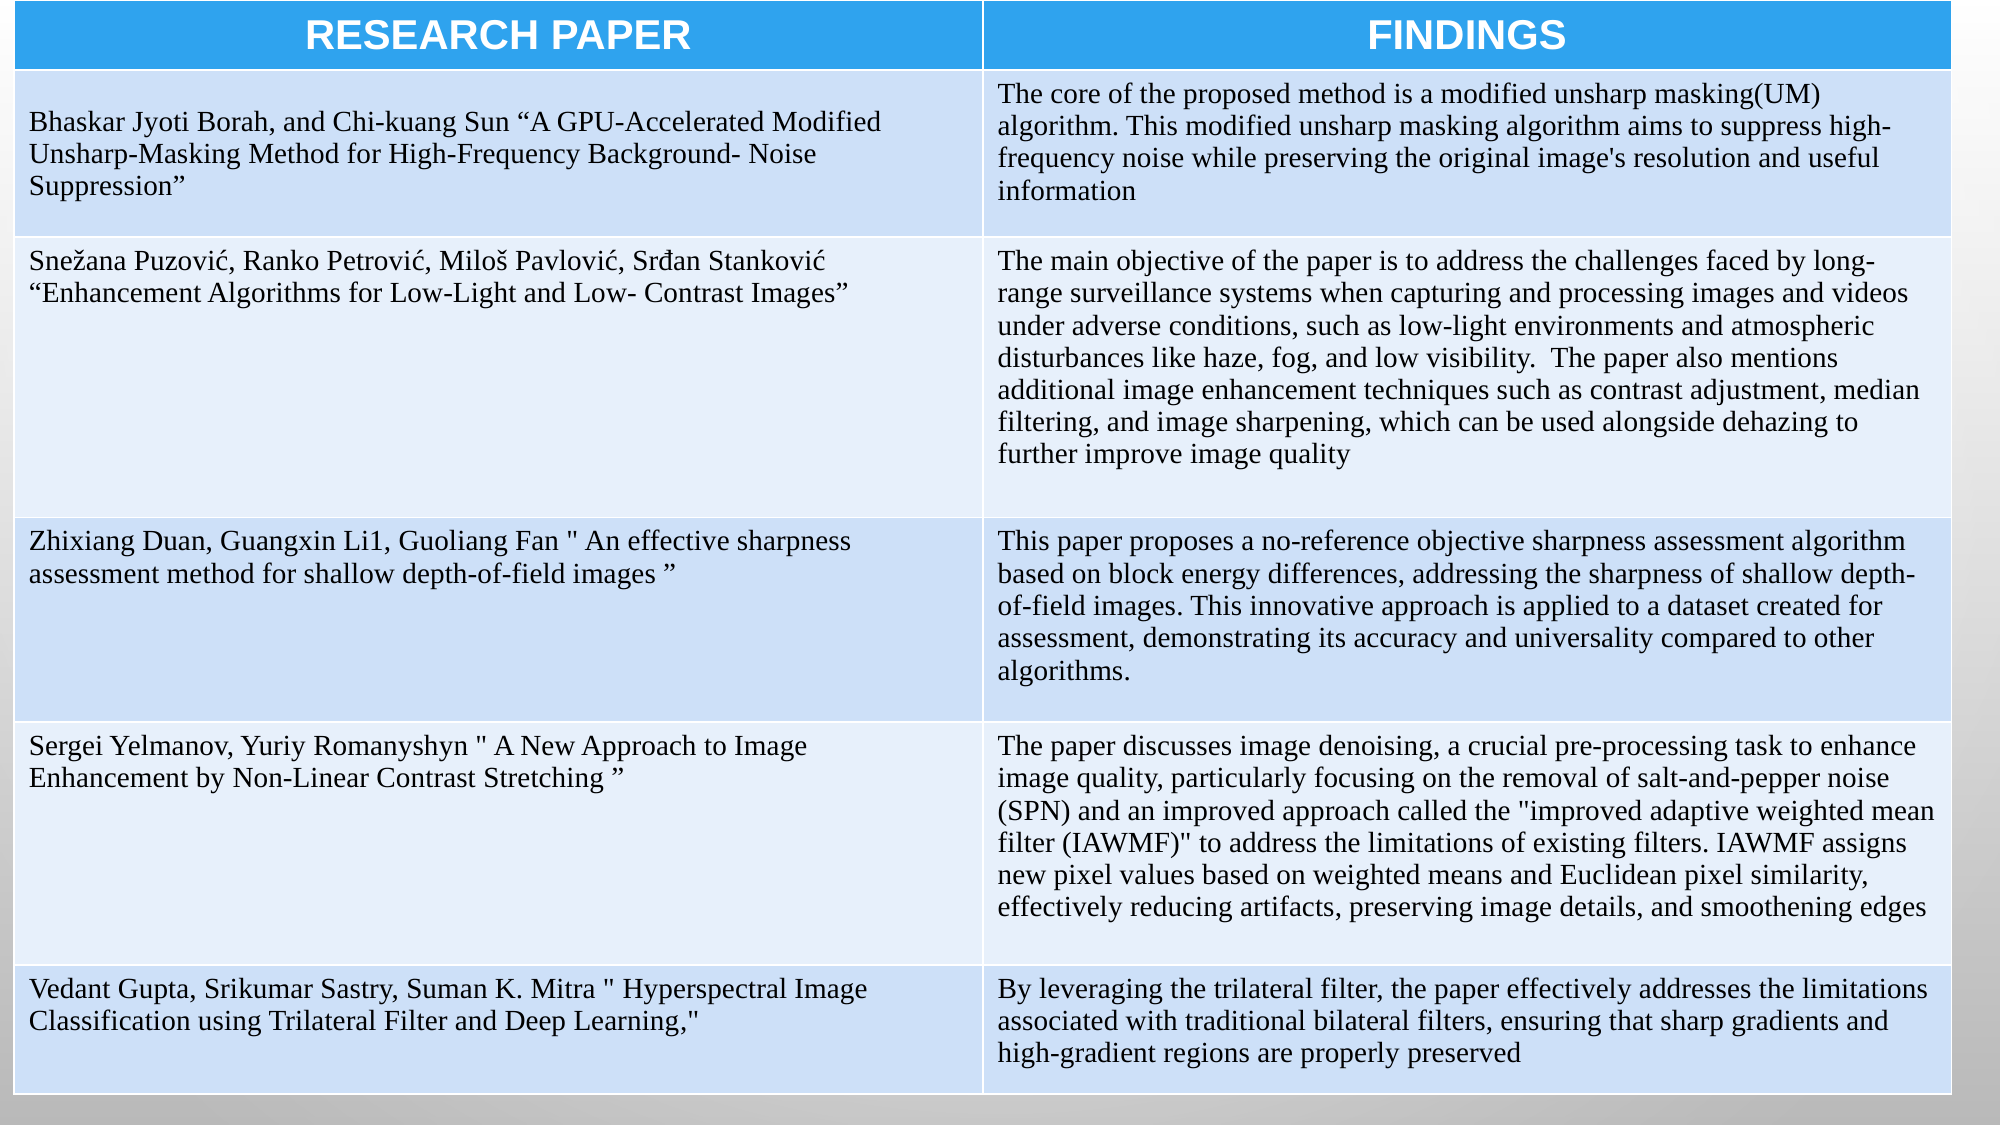

| RESEARCH PAPER | FINDINGS |
| --- | --- |
| Bhaskar Jyoti Borah, and Chi-kuang Sun “A GPU-Accelerated Modified Unsharp-Masking Method for High-Frequency Background- Noise Suppression” | The core of the proposed method is a modified unsharp masking(UM) algorithm. This modified unsharp masking algorithm aims to suppress high-frequency noise while preserving the original image's resolution and useful information |
| Snežana Puzović, Ranko Petrović, Miloš Pavlović, Srđan Stanković “Enhancement Algorithms for Low-Light and Low- Contrast Images” | The main objective of the paper is to address the challenges faced by long-range surveillance systems when capturing and processing images and videos under adverse conditions, such as low-light environments and atmospheric disturbances like haze, fog, and low visibility. The paper also mentions additional image enhancement techniques such as contrast adjustment, median filtering, and image sharpening, which can be used alongside dehazing to further improve image quality |
| Zhixiang Duan, Guangxin Li1, Guoliang Fan " An effective sharpness assessment method for shallow depth-of-field images ” | This paper proposes a no-reference objective sharpness assessment algorithm based on block energy differences, addressing the sharpness of shallow depth-of-field images. This innovative approach is applied to a dataset created for assessment, demonstrating its accuracy and universality compared to other algorithms. |
| Sergei Yelmanov, Yuriy Romanyshyn " A New Approach to Image Enhancement by Non-Linear Contrast Stretching ” | The paper discusses image denoising, a crucial pre-processing task to enhance image quality, particularly focusing on the removal of salt-and-pepper noise (SPN) and an improved approach called the "improved adaptive weighted mean filter (IAWMF)" to address the limitations of existing filters. IAWMF assigns new pixel values based on weighted means and Euclidean pixel similarity, effectively reducing artifacts, preserving image details, and smoothening edges |
| Vedant Gupta, Srikumar Sastry, Suman K. Mitra " Hyperspectral Image Classification using Trilateral Filter and Deep Learning," | By leveraging the trilateral filter, the paper effectively addresses the limitations associated with traditional bilateral filters, ensuring that sharp gradients and high-gradient regions are properly preserved |